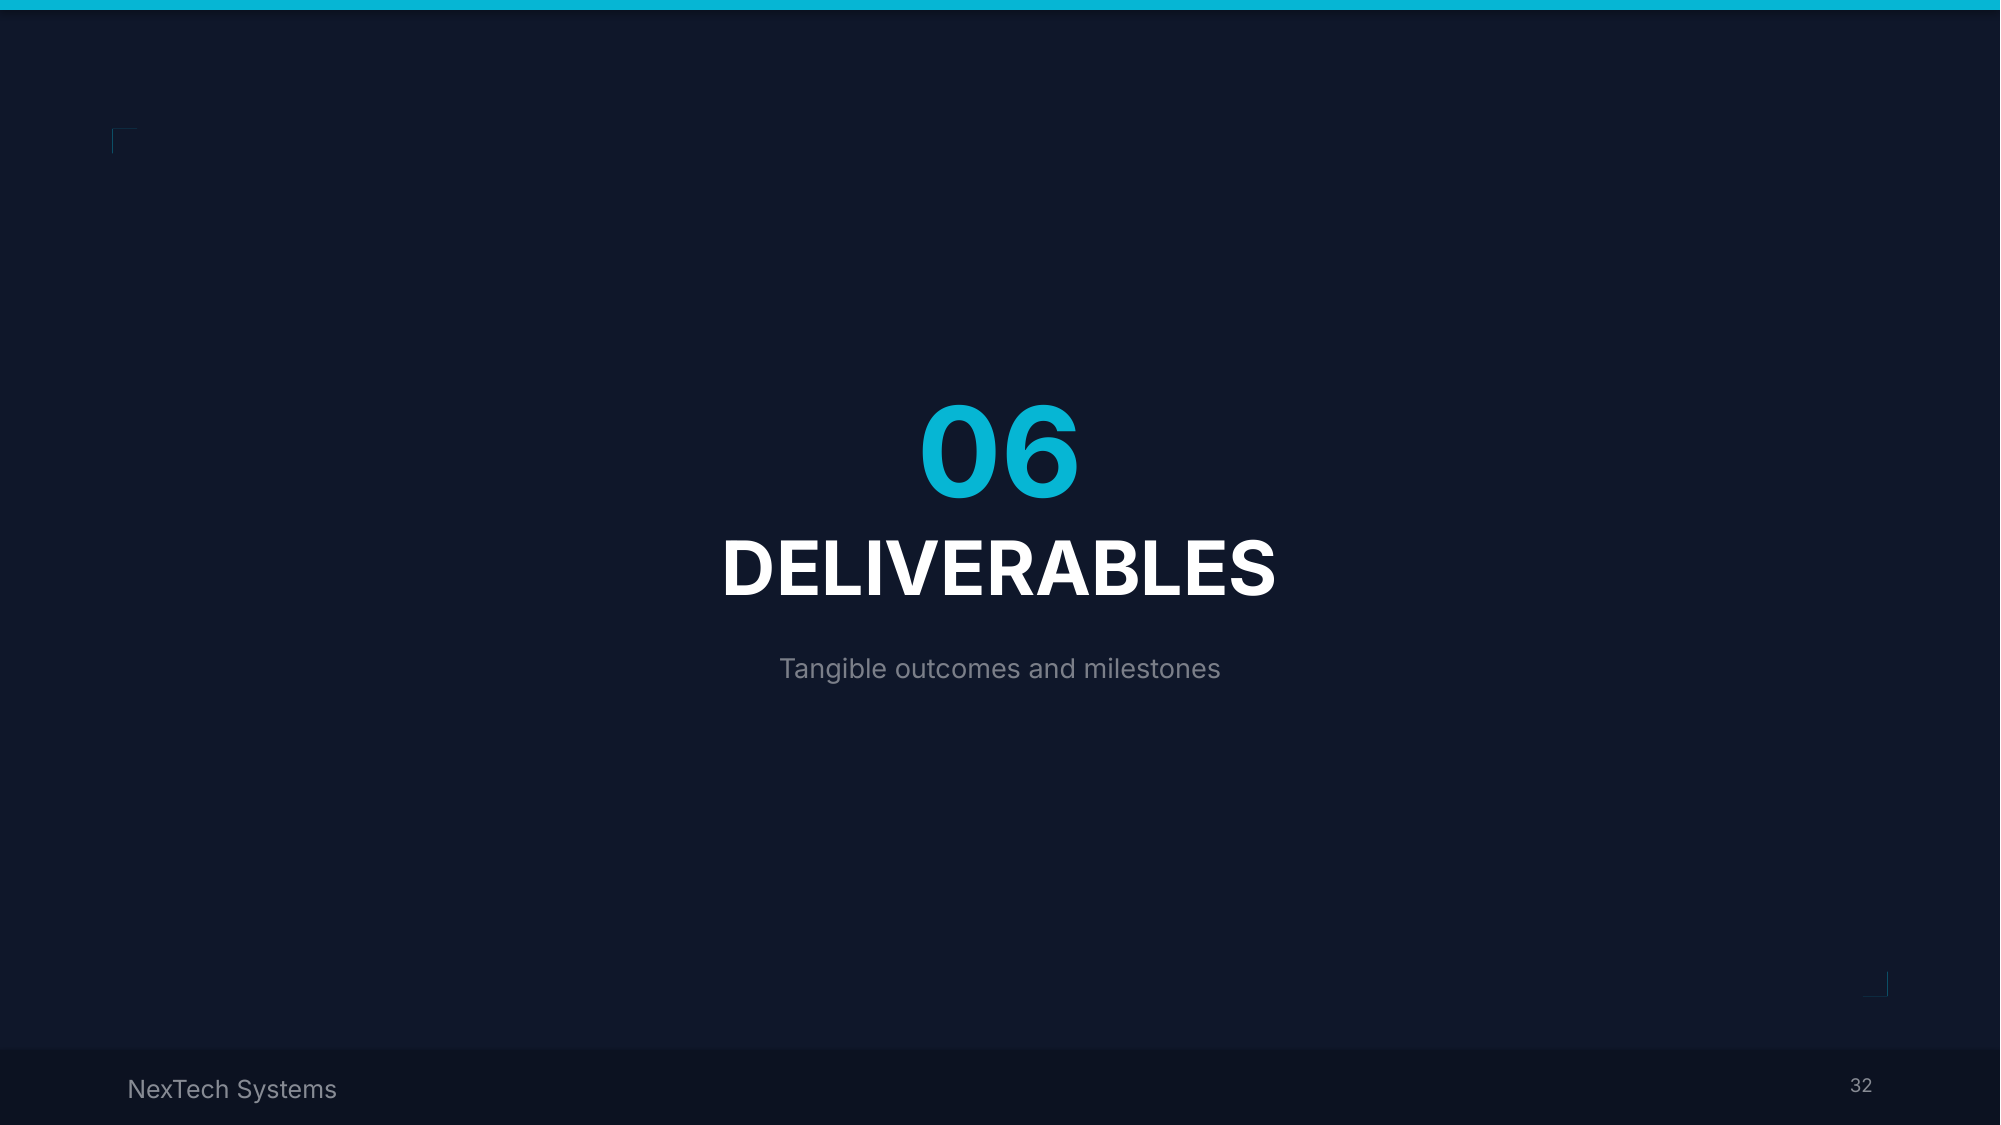

06
DELIVERABLES
Tangible outcomes and milestones

NexTech Systems
32